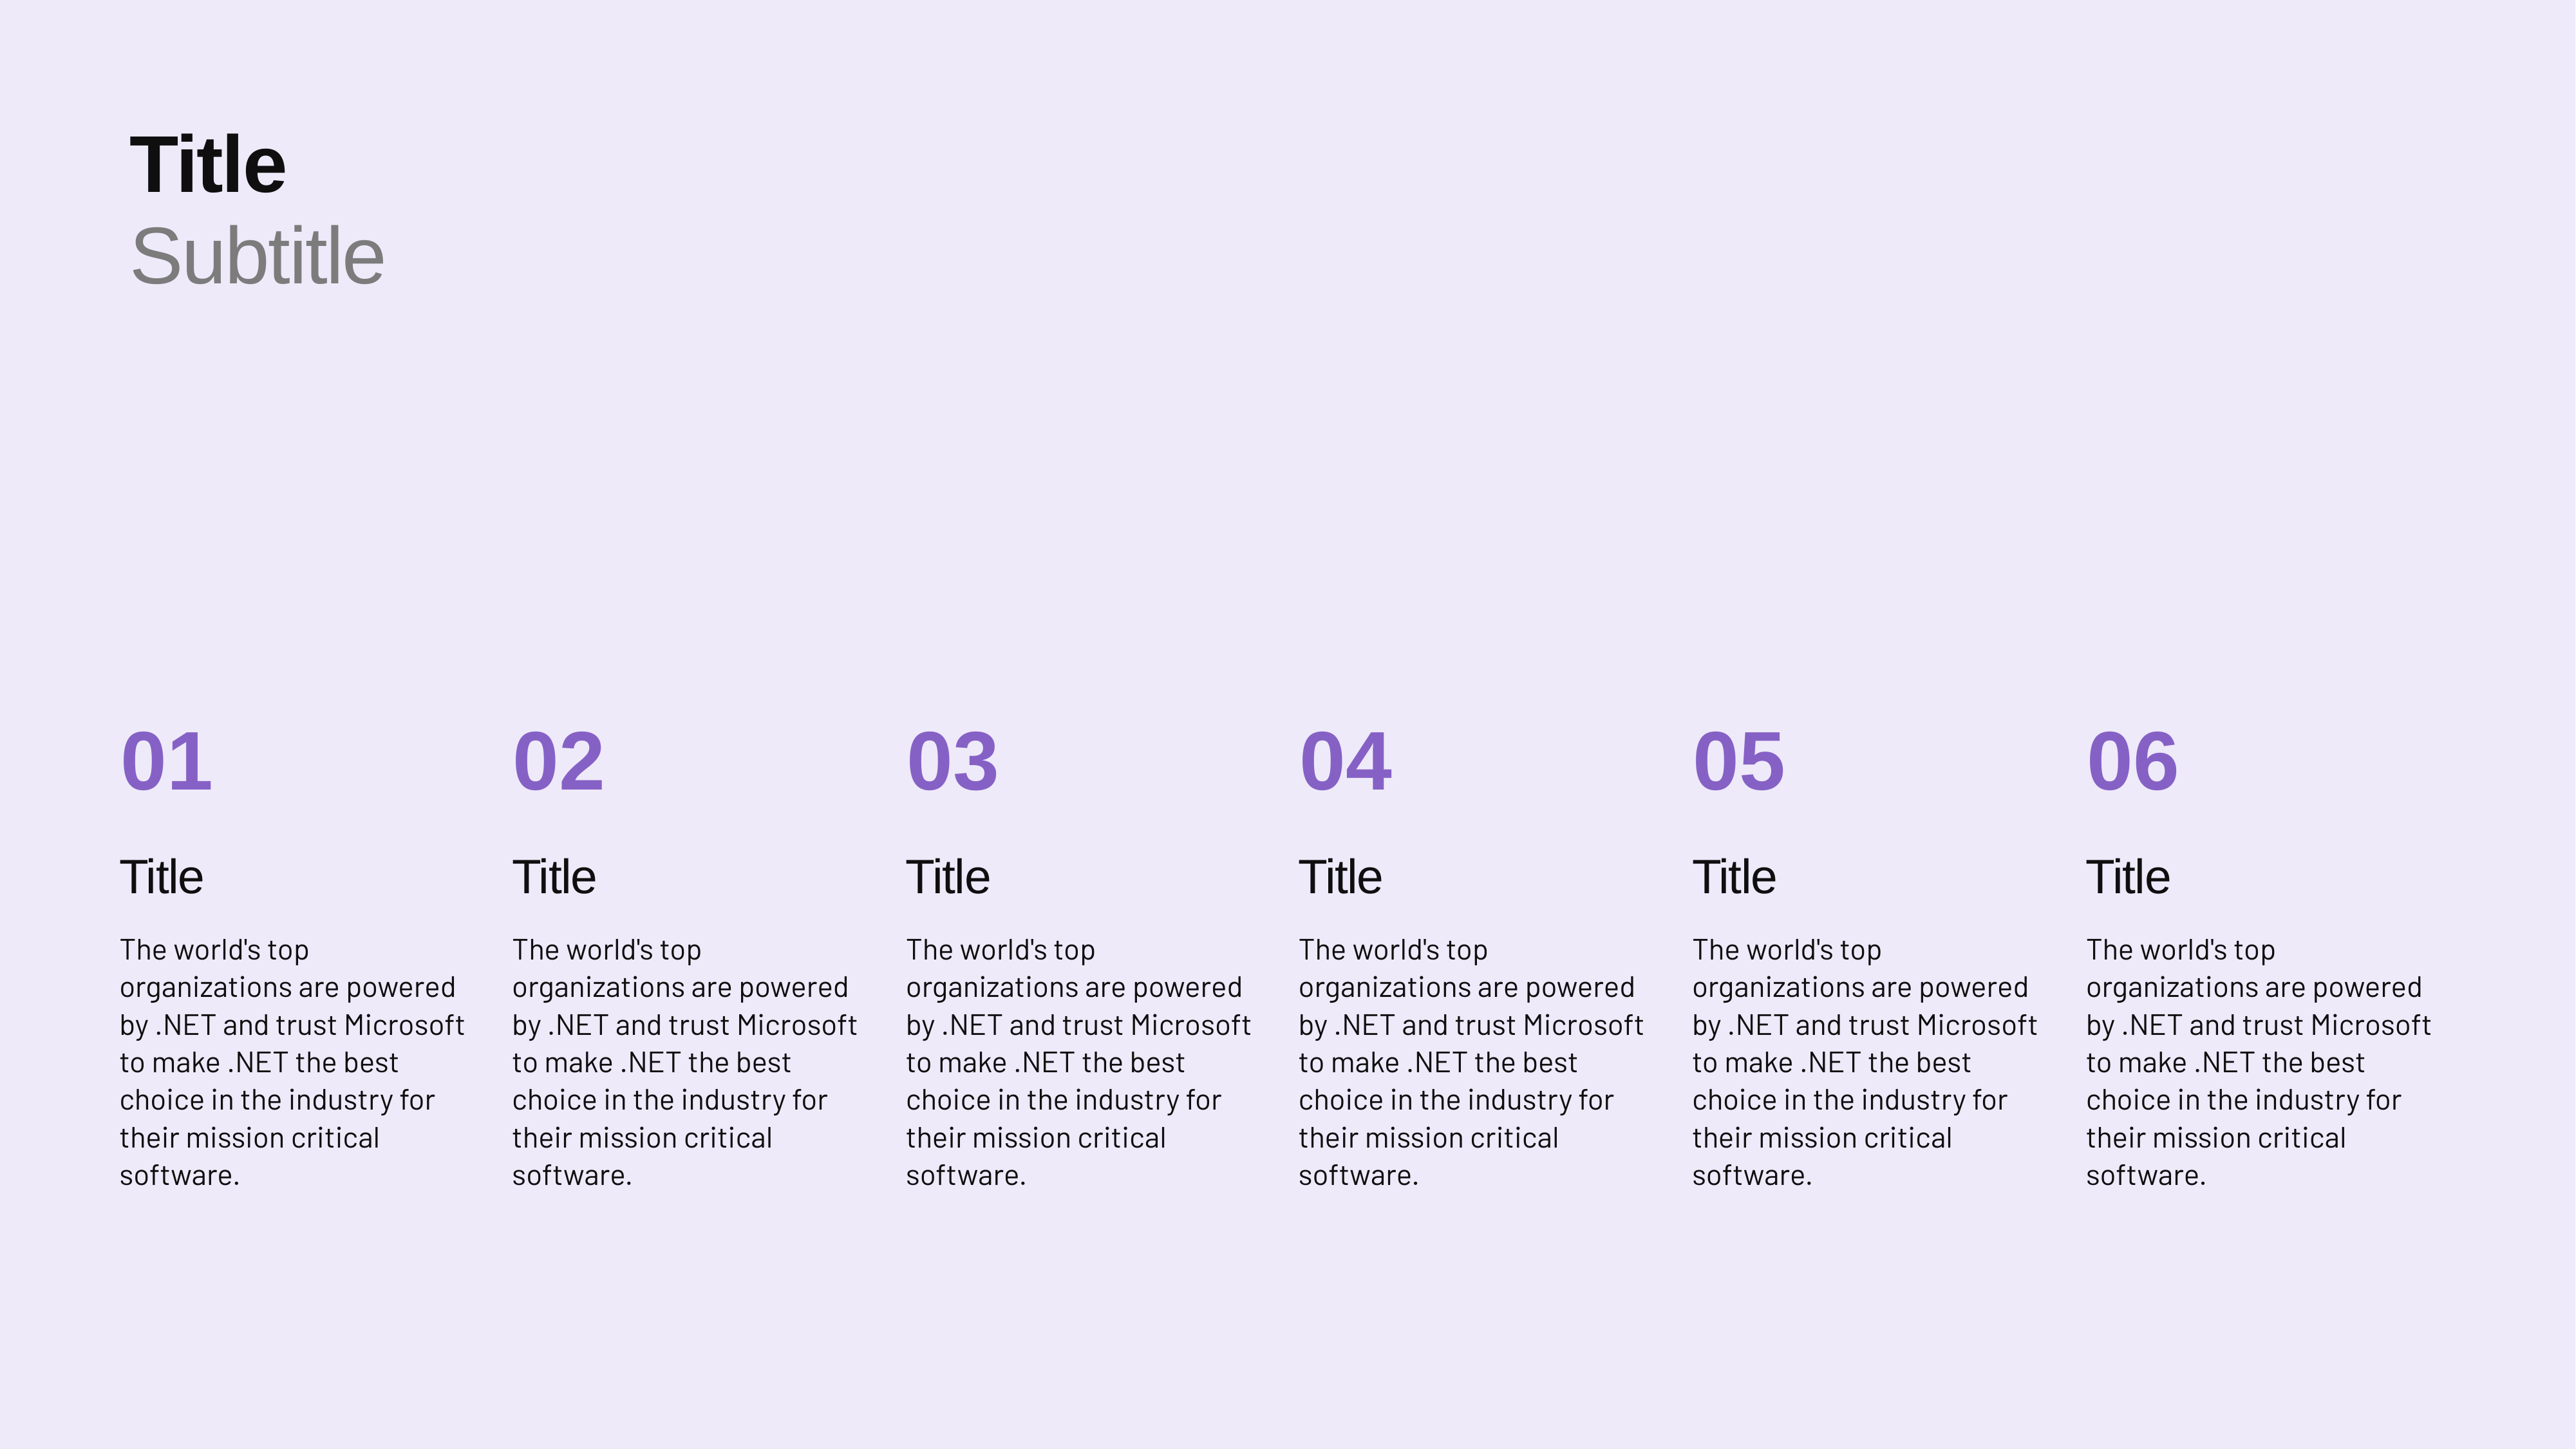

Title
Subtitle
01
02
03
04
05
06
Title
Title
Title
Title
Title
Title
The world's top organizations are powered by .NET and trust Microsoft to make .NET the best choice in the industry for their mission critical software.
The world's top organizations are powered by .NET and trust Microsoft to make .NET the best choice in the industry for their mission critical software.
The world's top organizations are powered by .NET and trust Microsoft to make .NET the best choice in the industry for their mission critical software.
The world's top organizations are powered by .NET and trust Microsoft to make .NET the best choice in the industry for their mission critical software.
The world's top organizations are powered by .NET and trust Microsoft to make .NET the best choice in the industry for their mission critical software.
The world's top organizations are powered by .NET and trust Microsoft to make .NET the best choice in the industry for their mission critical software.